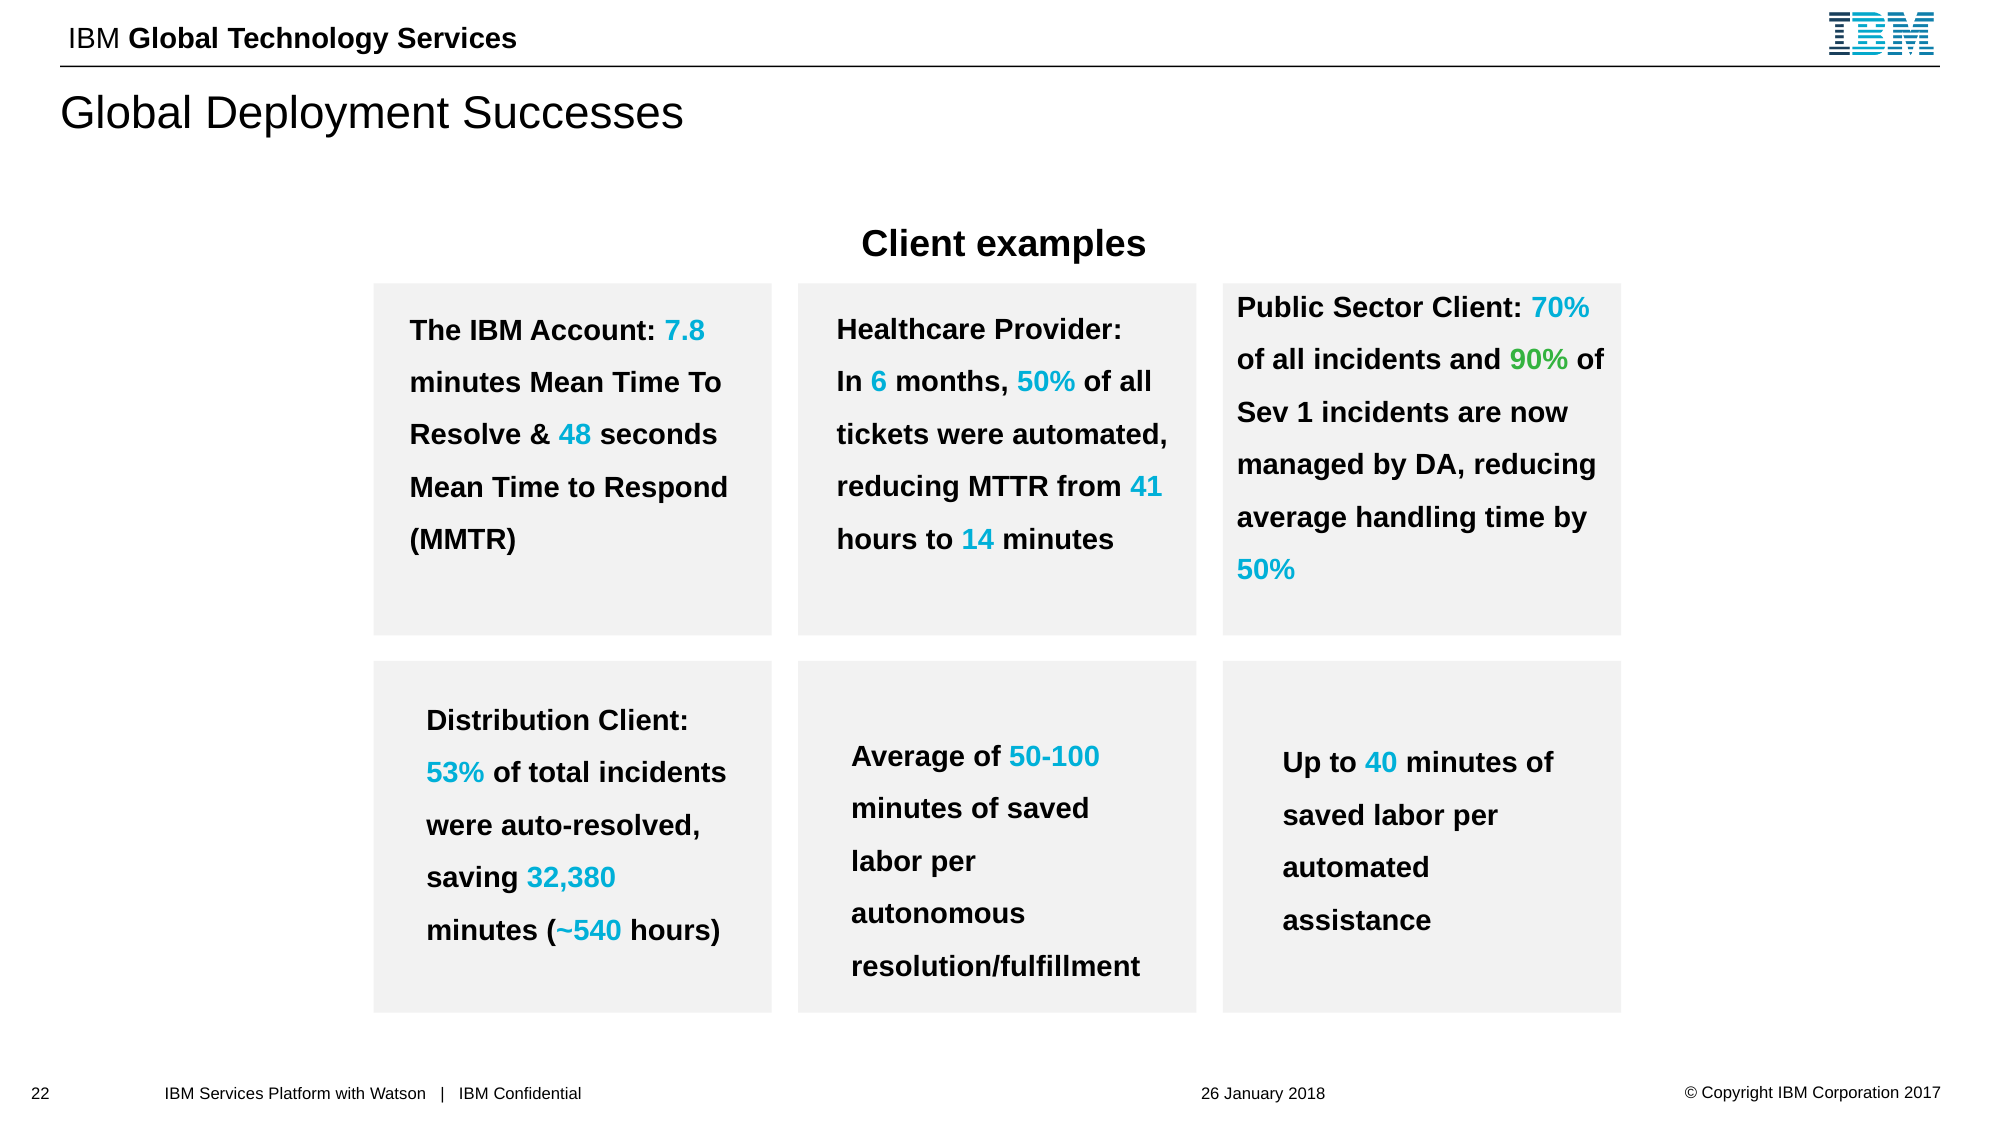

# Global Deployment Successes
Client examples
Public Sector Client: 70%
of all incidents and 90% of Sev 1 incidents are now managed by DA, reducing average handling time by 50%

Healthcare Provider:
In 6 months, 50% of all tickets were automated, reducing MTTR from 41 hours to 14 minutes
The IBM Account: 7.8 minutes Mean Time To Resolve & 48 seconds Mean Time to Respond (MMTR)

Distribution Client: 53% of total incidents were auto-resolved, saving 32,380 minutes (~540 hours)
Average of 50-100 minutes of saved labor per autonomous resolution/fulfillment
Up to 40 minutes of saved labor per automated assistance
22
IBM Services Platform with Watson   |   IBM Confidential
26 January 2018